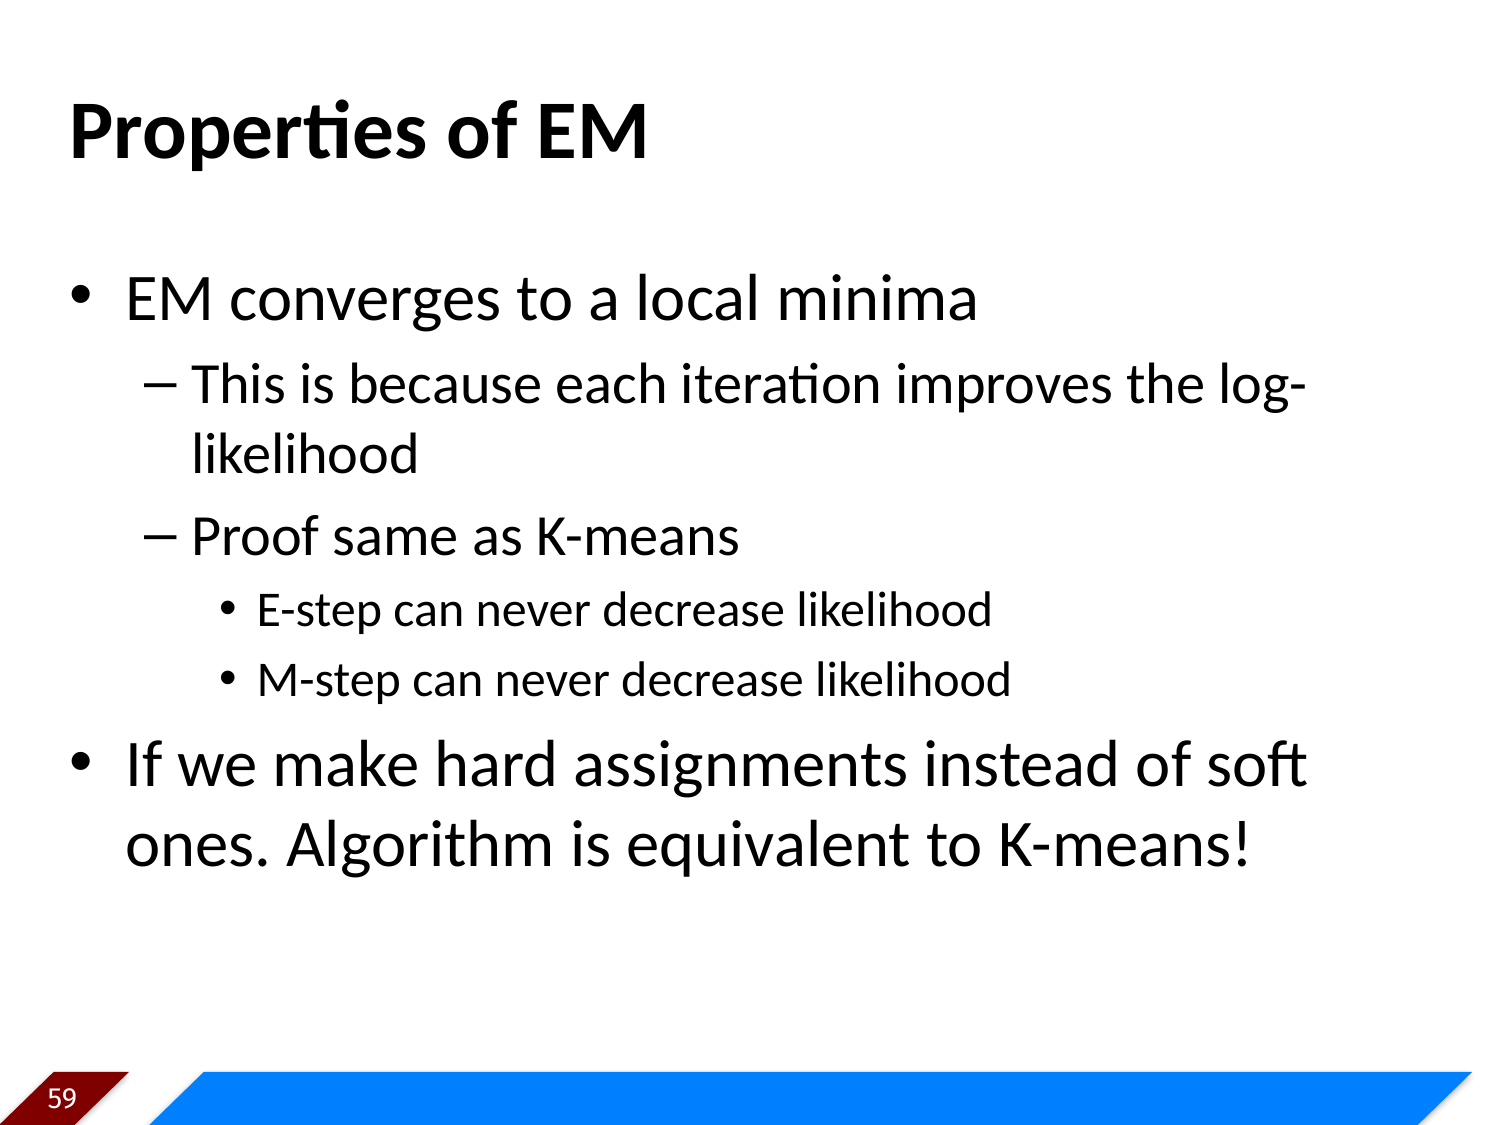

# Properties of EM
EM converges to a local minima
This is because each iteration improves the log-likelihood
Proof same as K-means
E-step can never decrease likelihood
M-step can never decrease likelihood
If we make hard assignments instead of soft ones. Algorithm is equivalent to K-means!